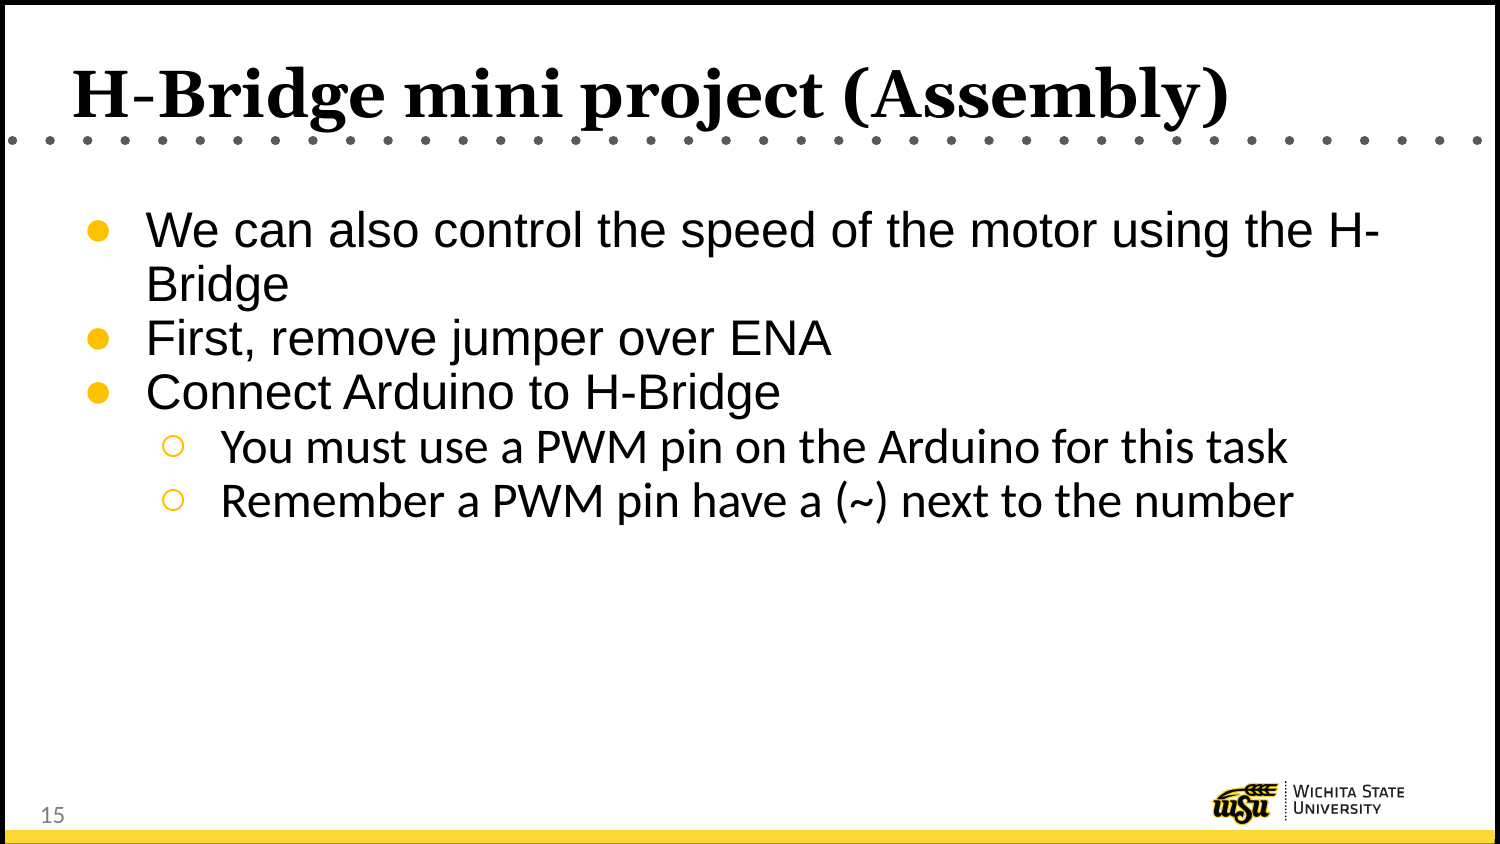

# H-Bridge mini project (Assembly)
We can also control the speed of the motor using the H-Bridge
First, remove jumper over ENA
Connect Arduino to H-Bridge
You must use a PWM pin on the Arduino for this task
Remember a PWM pin have a (~) next to the number